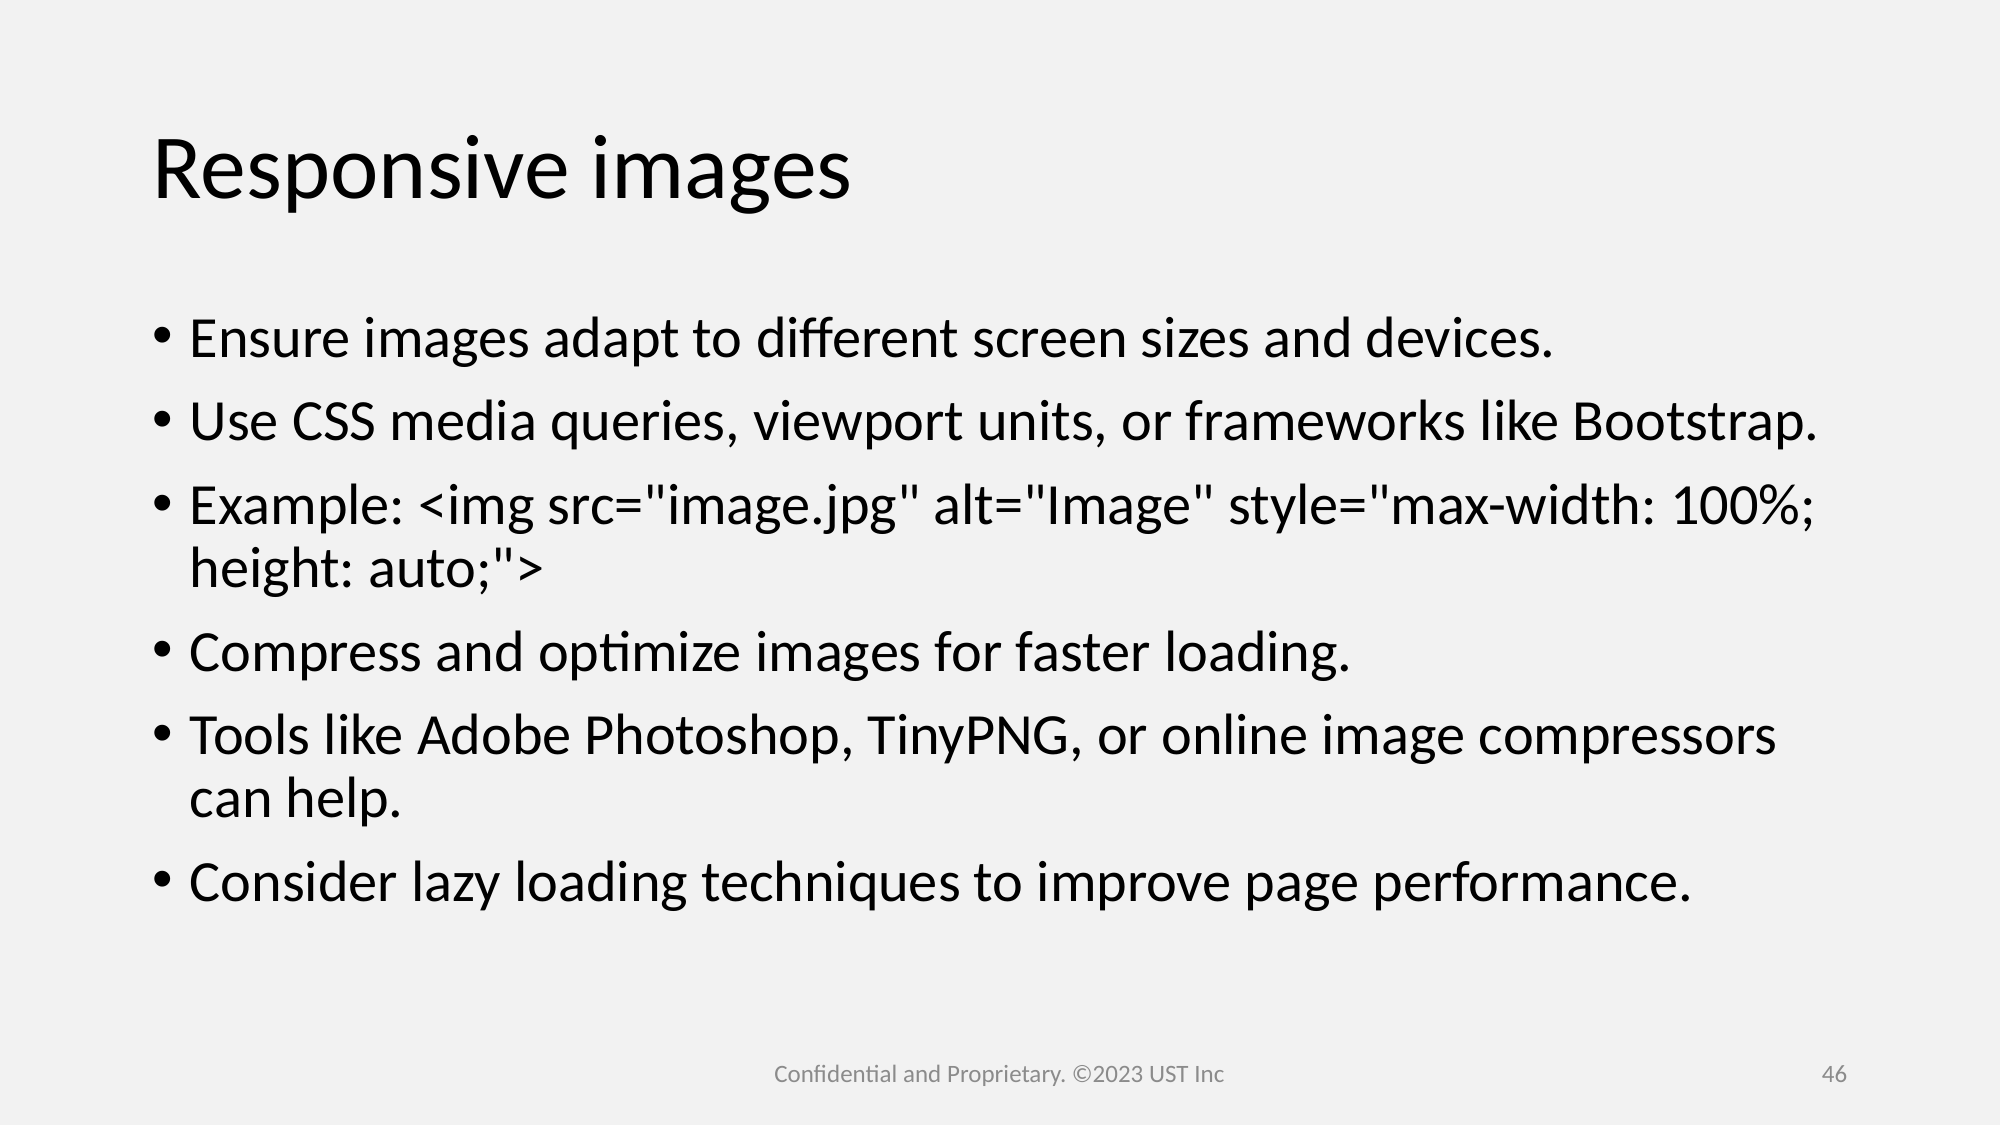

# Responsive images
Ensure images adapt to different screen sizes and devices.
Use CSS media queries, viewport units, or frameworks like Bootstrap.
Example: <img src="image.jpg" alt="Image" style="max-width: 100%; height: auto;">
Compress and optimize images for faster loading.
Tools like Adobe Photoshop, TinyPNG, or online image compressors can help.
Consider lazy loading techniques to improve page performance.

Confidential and Proprietary. ©2023 UST Inc
46